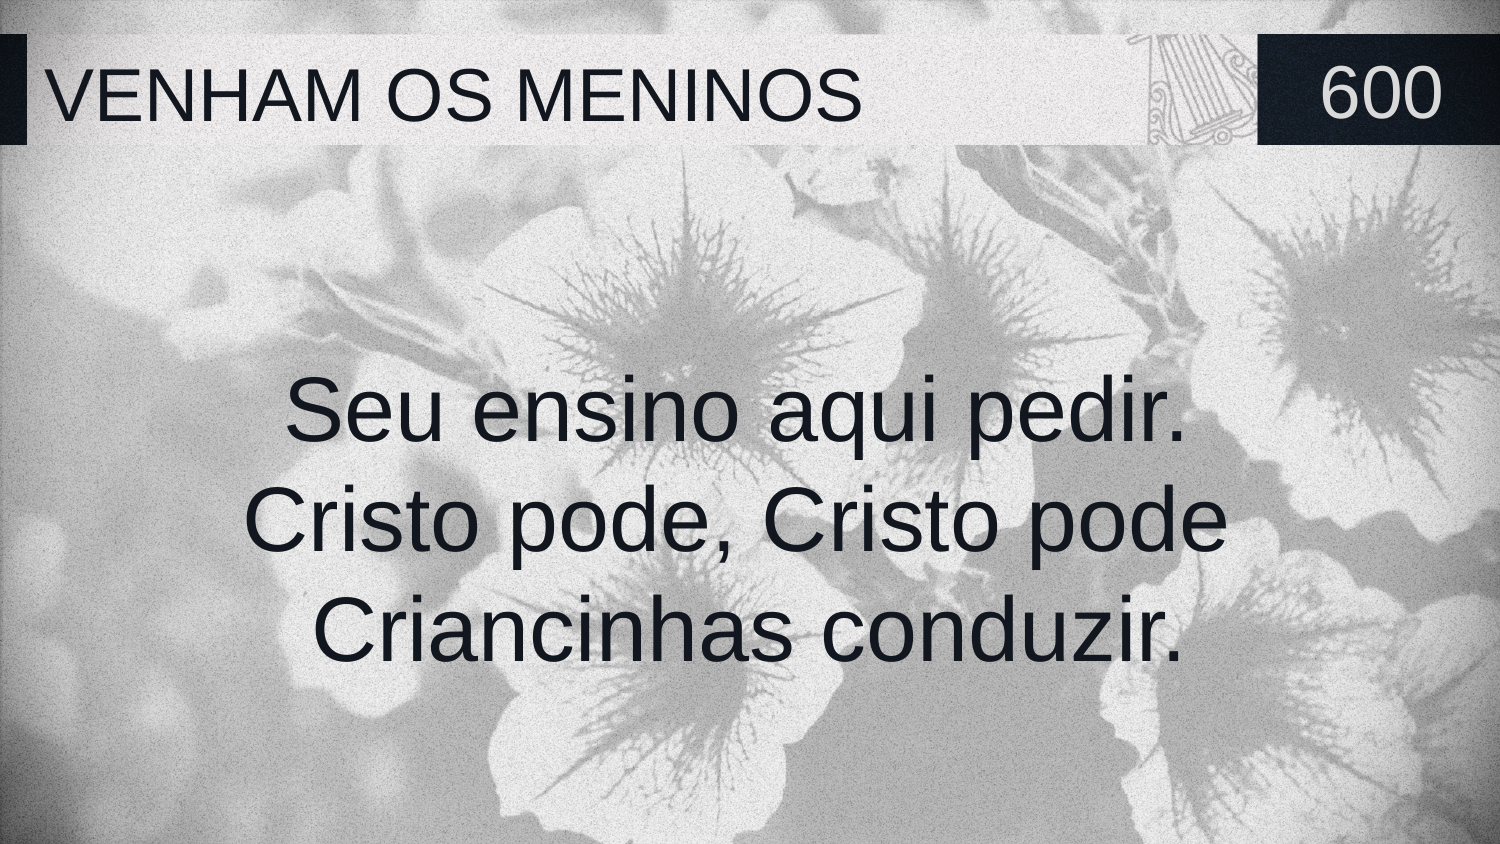

# VENHAM OS MENINOS
600
Seu ensino aqui pedir.
Cristo pode, Cristo pode
Criancinhas conduzir.